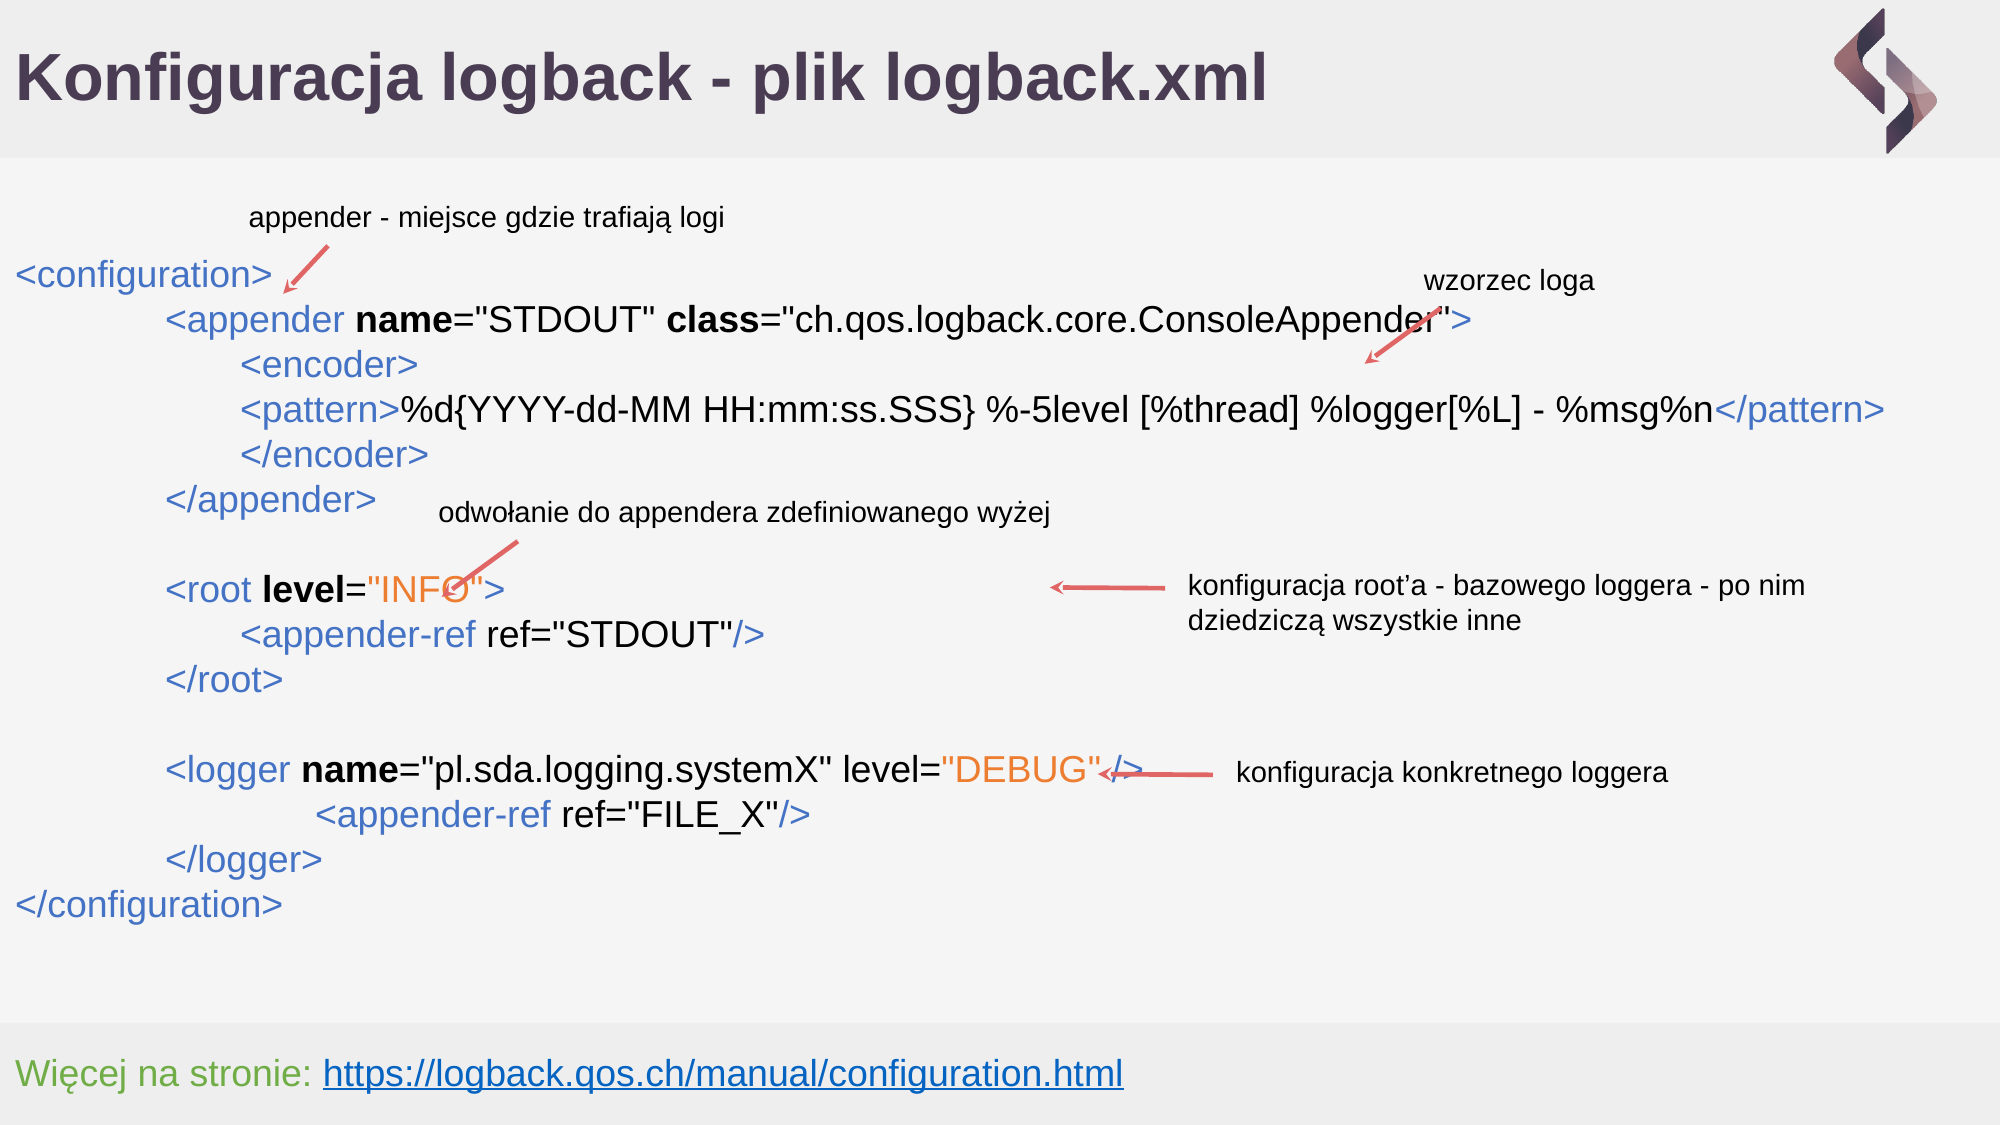

# Konfiguracja logback - plik logback.xml
<configuration>
	<appender name="STDOUT" class="ch.qos.logback.core.ConsoleAppender">
    	<encoder>
        	<pattern>%d{YYYY-dd-MM HH:mm:ss.SSS} %-5level [%thread] %logger[%L] - %msg%n</pattern>
    	</encoder>
	</appender>

	<root level="INFO">
    	<appender-ref ref="STDOUT"/>
	</root>

	<logger name="pl.sda.logging.systemX" level="DEBUG" />
		<appender-ref ref="FILE_X"/>
	</logger>
</configuration>
appender - miejsce gdzie trafiają logi
wzorzec loga
odwołanie do appendera zdefiniowanego wyżej
konfiguracja root’a - bazowego loggera - po nim dziedziczą wszystkie inne
konfiguracja konkretnego loggera
Więcej na stronie: https://logback.qos.ch/manual/configuration.html